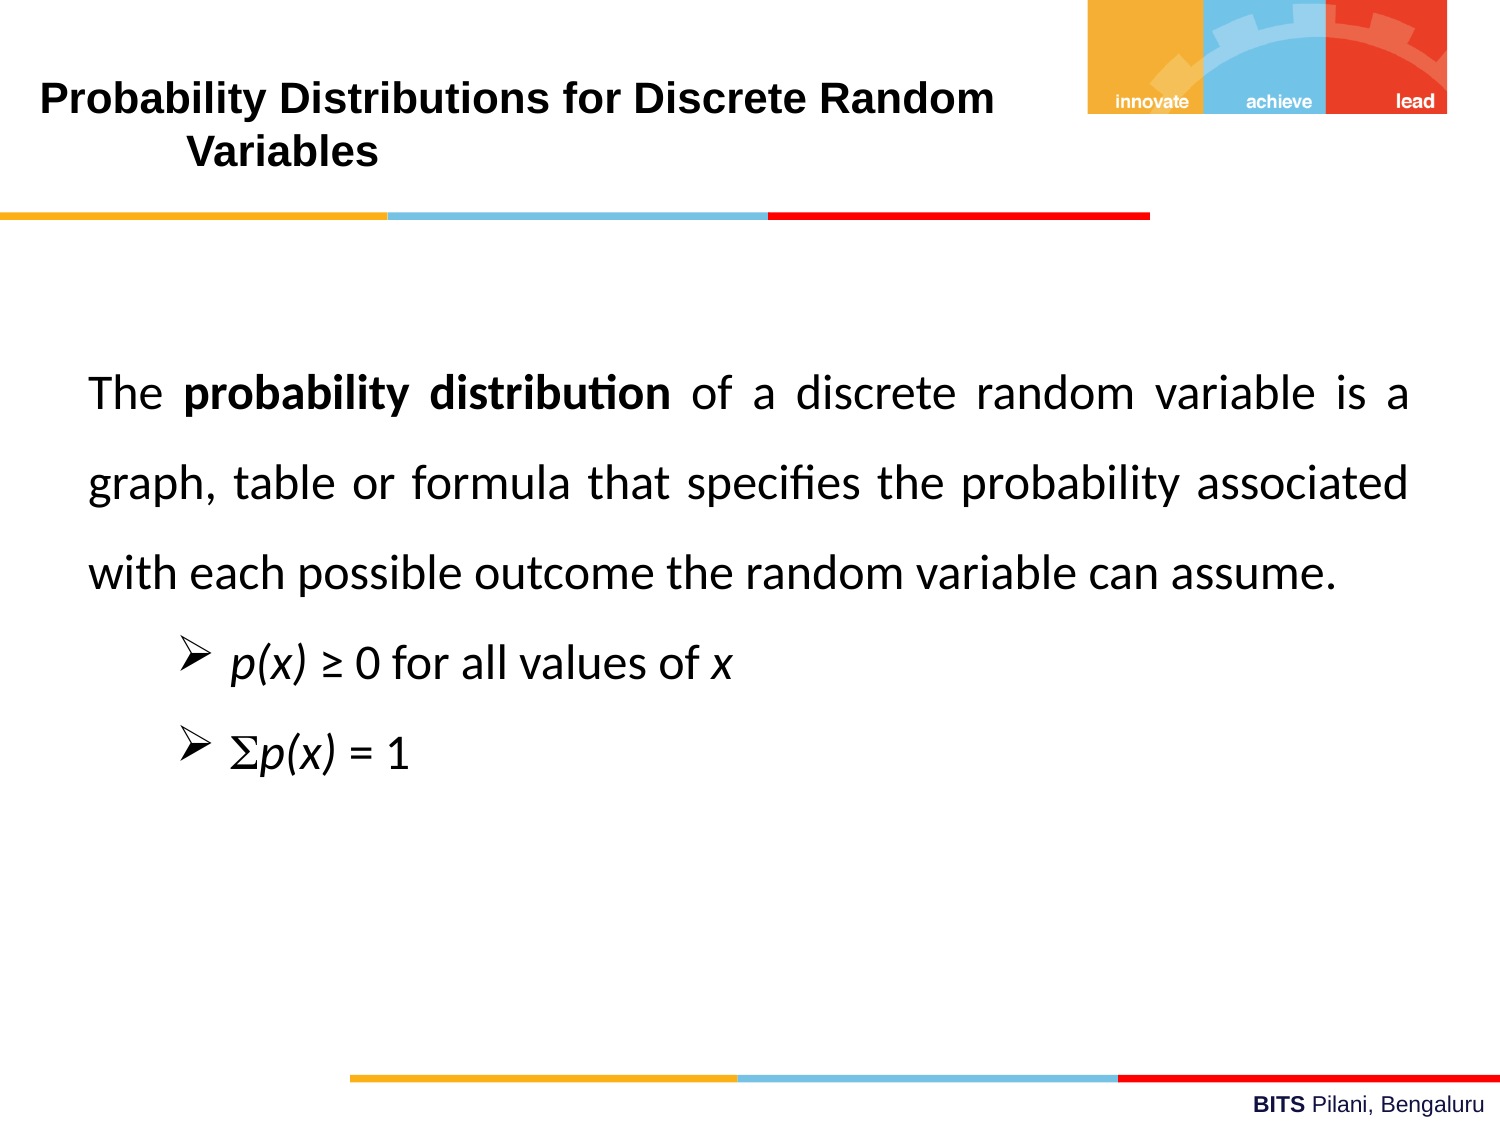

Probability Distributions for Discrete Random
             Variables

The probability distribution of a discrete random variable is a graph, table or formula that specifies the probability associated with each possible outcome the random variable can assume.
p(x) ≥ 0 for all values of x
Σp(x) = 1